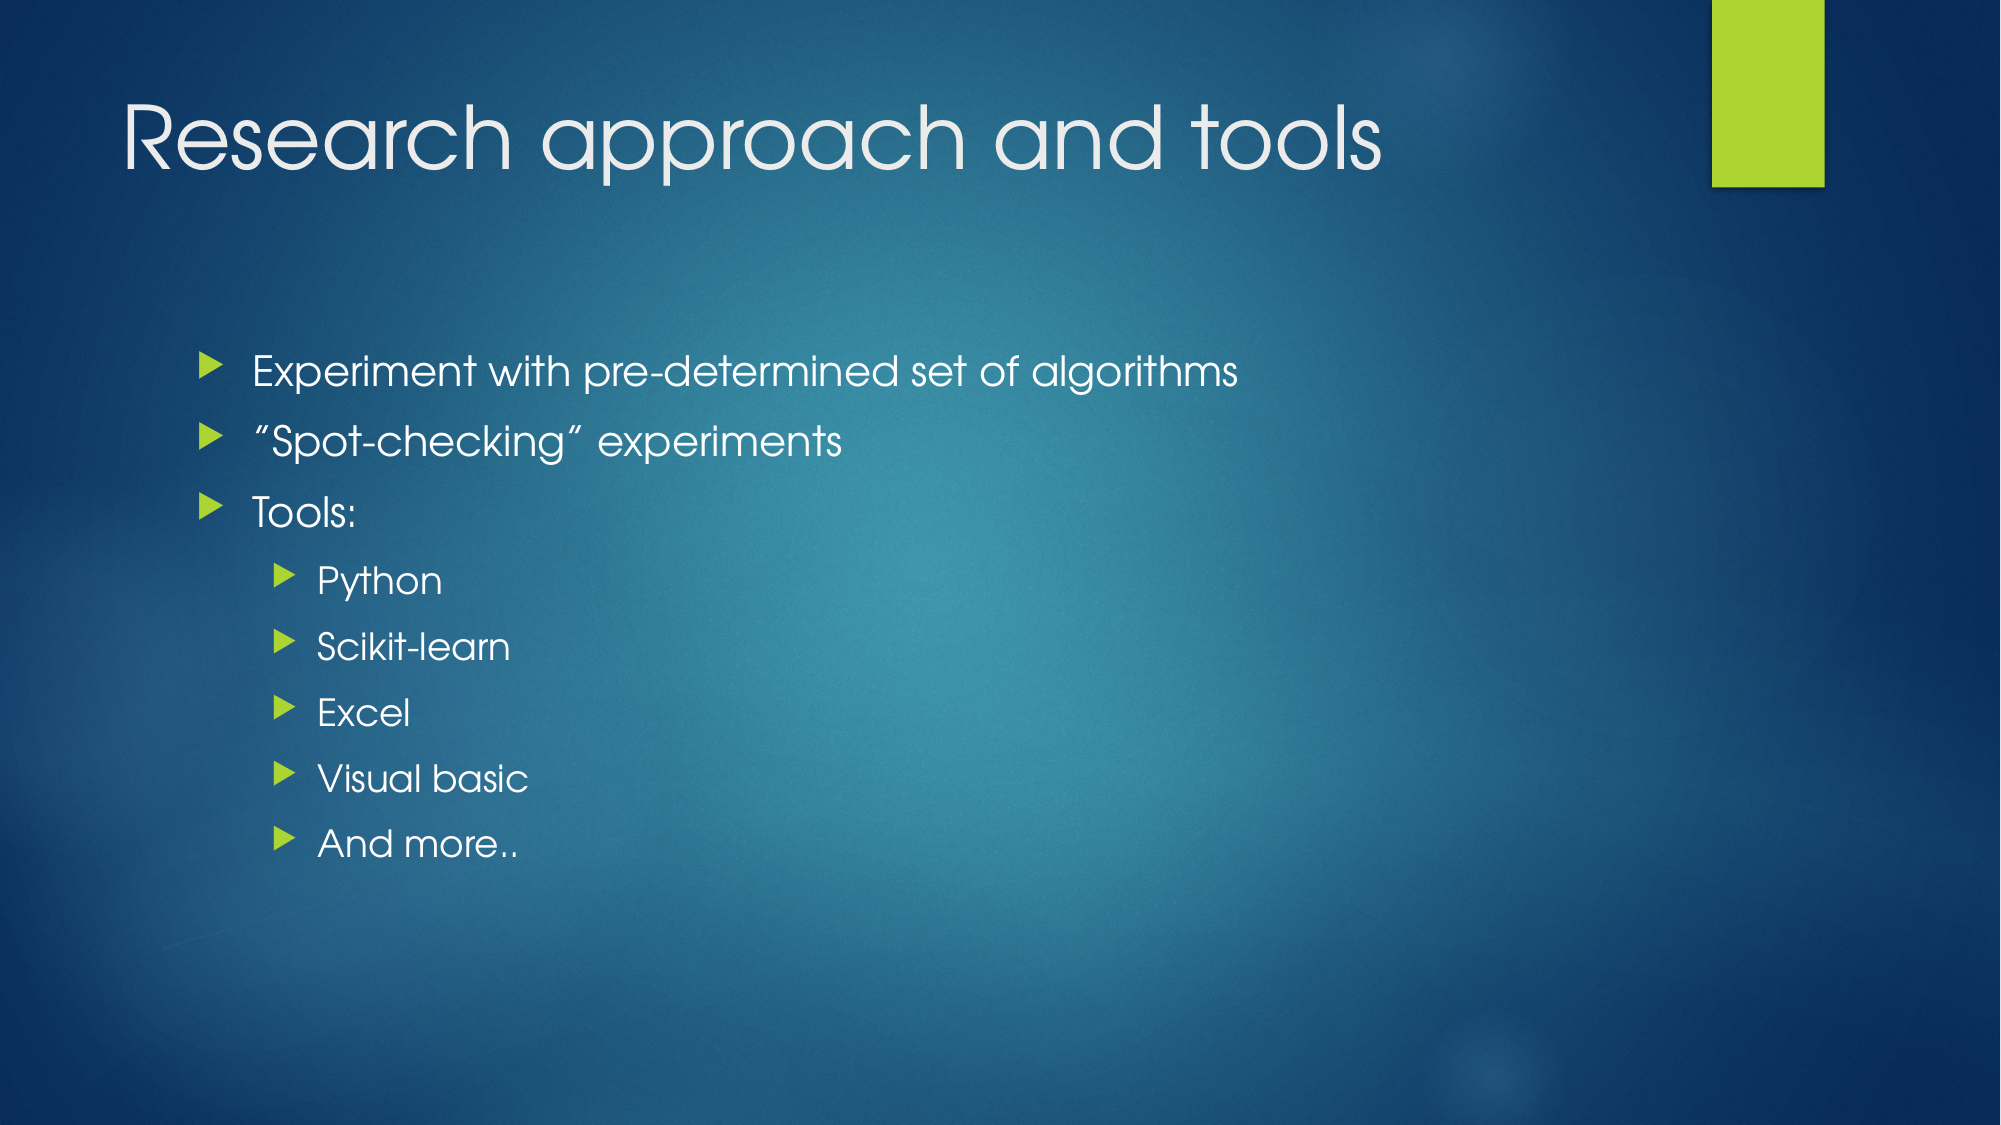

# Research approach and tools
Experiment with pre-determined set of algorithms
”Spot-checking” experiments
Tools:
Python
Scikit-learn
Excel
Visual basic
And more..